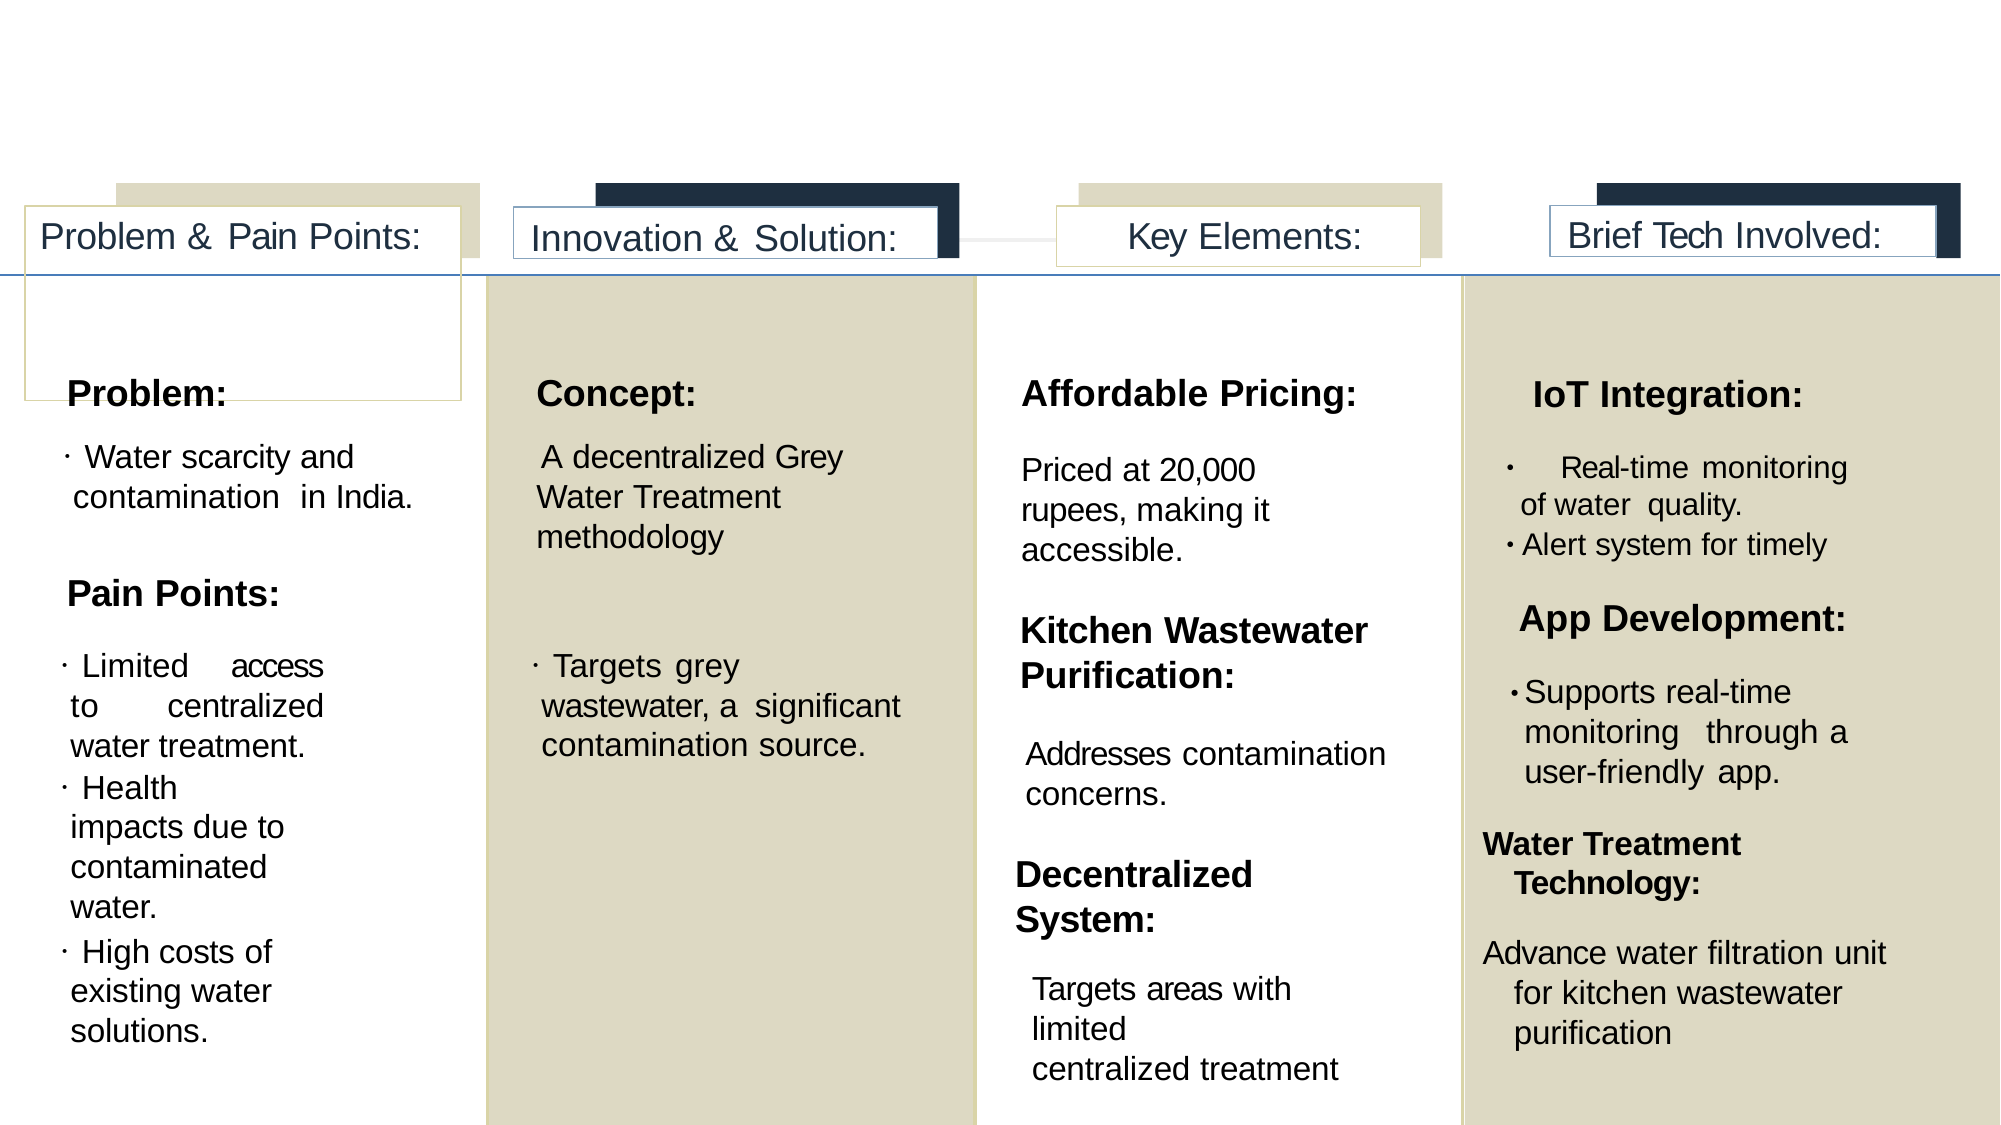

Key Elements:

Brief Tech Involved:

# Problem & Pain Points:
Innovation & Solution:

Problem:
	Water scarcity and contamination  in India.
Concept:
A decentralized Grey Water Treatment methodology
Affordable Pricing:
Priced at 20,000 rupees, making it accessible.
Kitchen Wastewater Purification:
Addresses contamination concerns.
Decentralized System:
Targets areas with limited
centralized treatment
IoT Integration:
	Real-time monitoring of water quality.
Alert system for timely
App Development:
Supports real-time monitoring  through a user-friendly app.
Water Treatment Technology:
Advance water filtration unit for kitchen wastewater purification
Pain Points:
	Limited access to centralized water treatment.
	Health impacts due to contaminated water.
	High costs of existing water solutions.
	Targets grey wastewater, a significant contamination source.